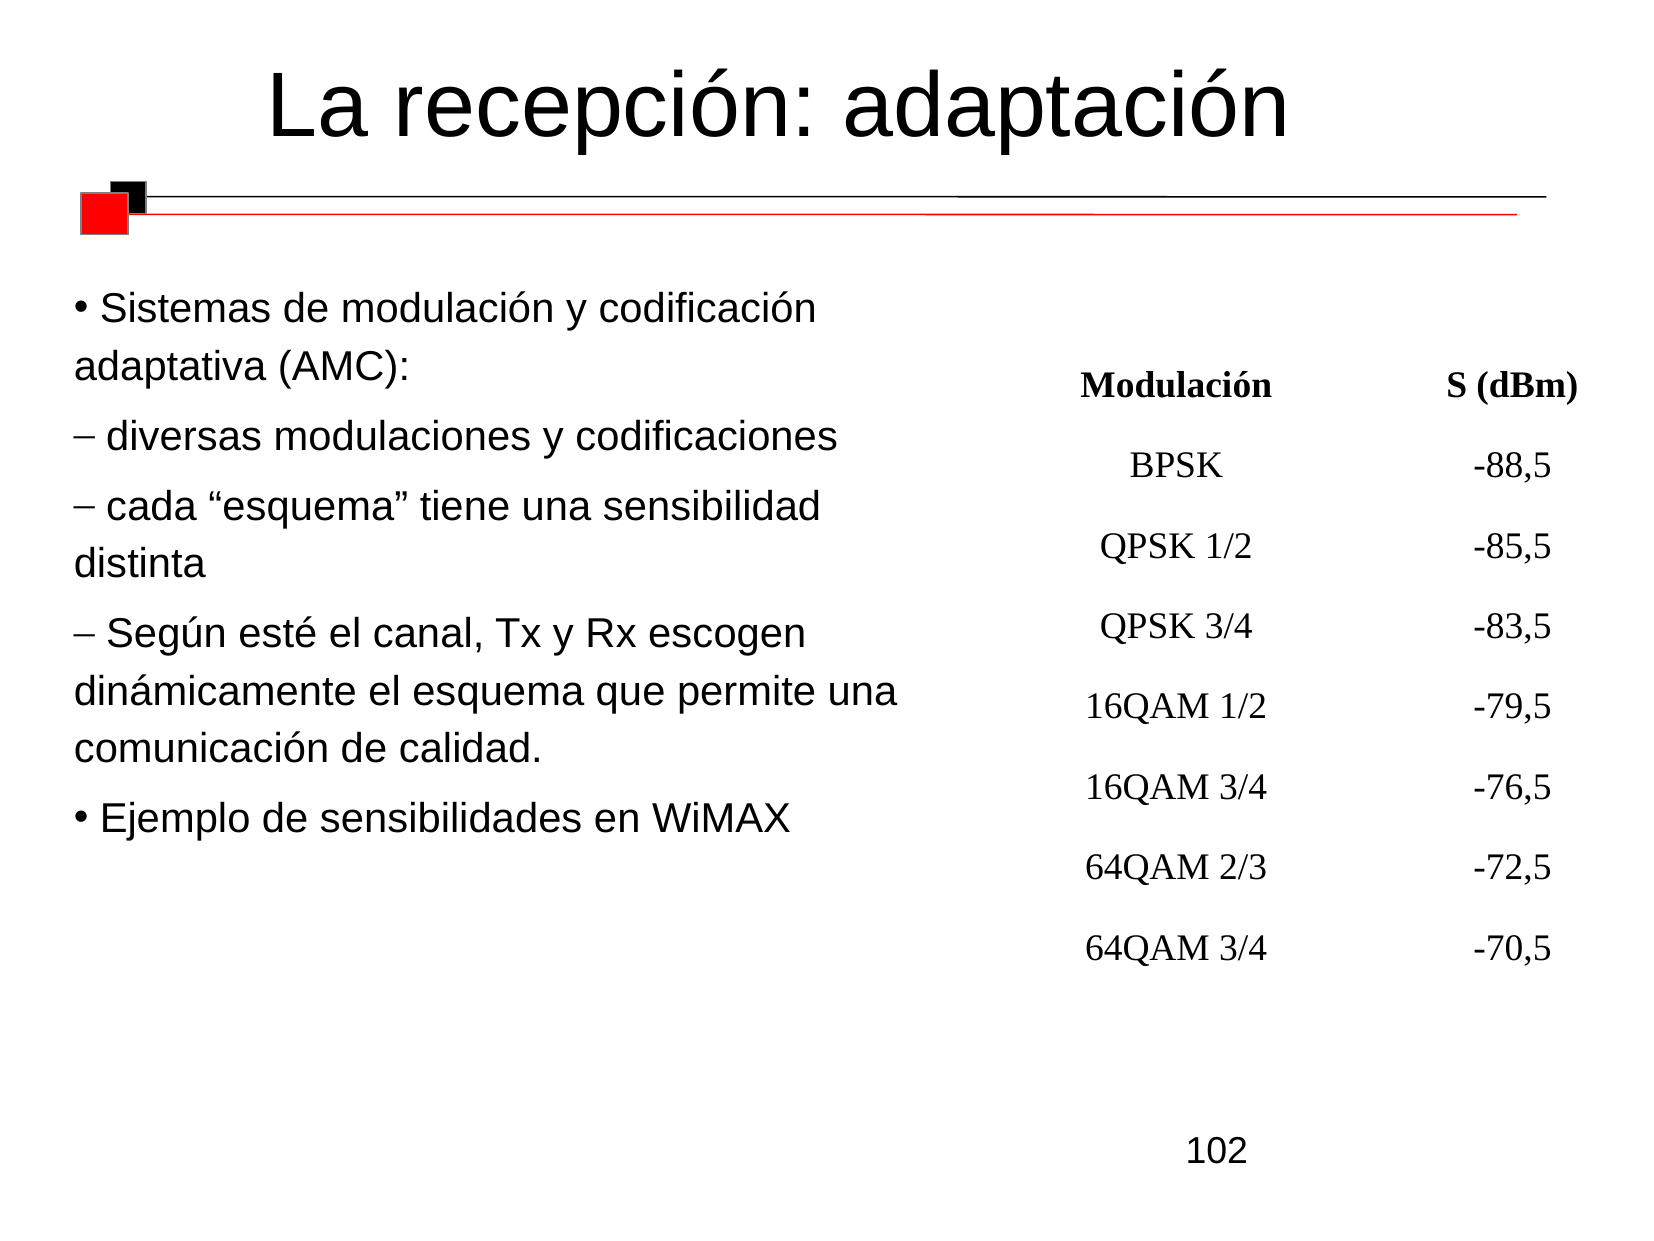

La recepción: adaptación

 Sistemas de modulación y codificación adaptativa (AMC):
 diversas modulaciones y codificaciones
 cada “esquema” tiene una sensibilidad distinta
 Según esté el canal, Tx y Rx escogen dinámicamente el esquema que permite una comunicación de calidad.
 Ejemplo de sensibilidades en WiMAX
| Modulación | S (dBm) |
| --- | --- |
| BPSK | -88,5 |
| QPSK 1/2 | -85,5 |
| QPSK 3/4 | -83,5 |
| 16QAM 1/2 | -79,5 |
| 16QAM 3/4 | -76,5 |
| 64QAM 2/3 | -72,5 |
| 64QAM 3/4 | -70,5 |
102